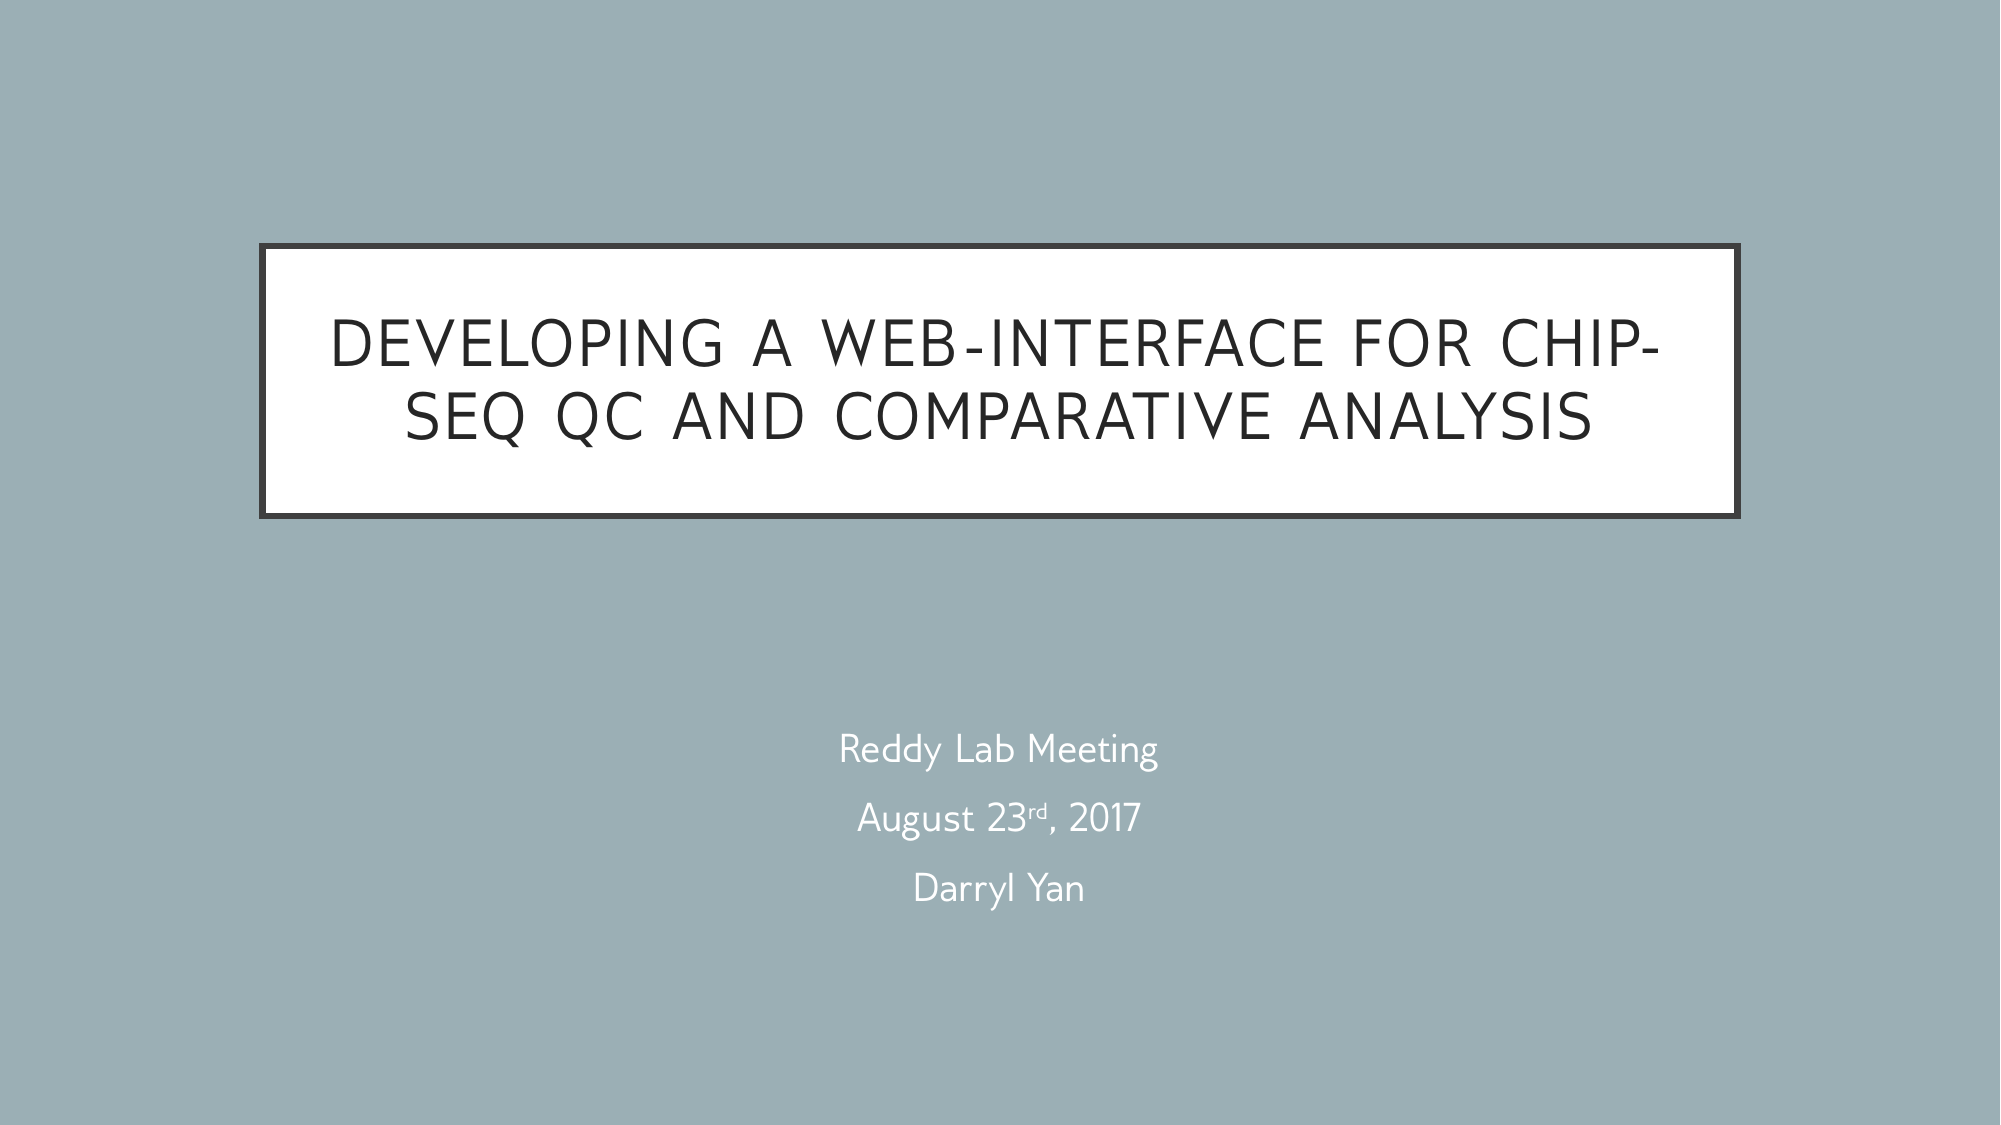

# Developing a Web-Interface for ChIP-seq QC and Comparative AnalysIs
Reddy Lab Meeting
August 23rd, 2017
Darryl Yan